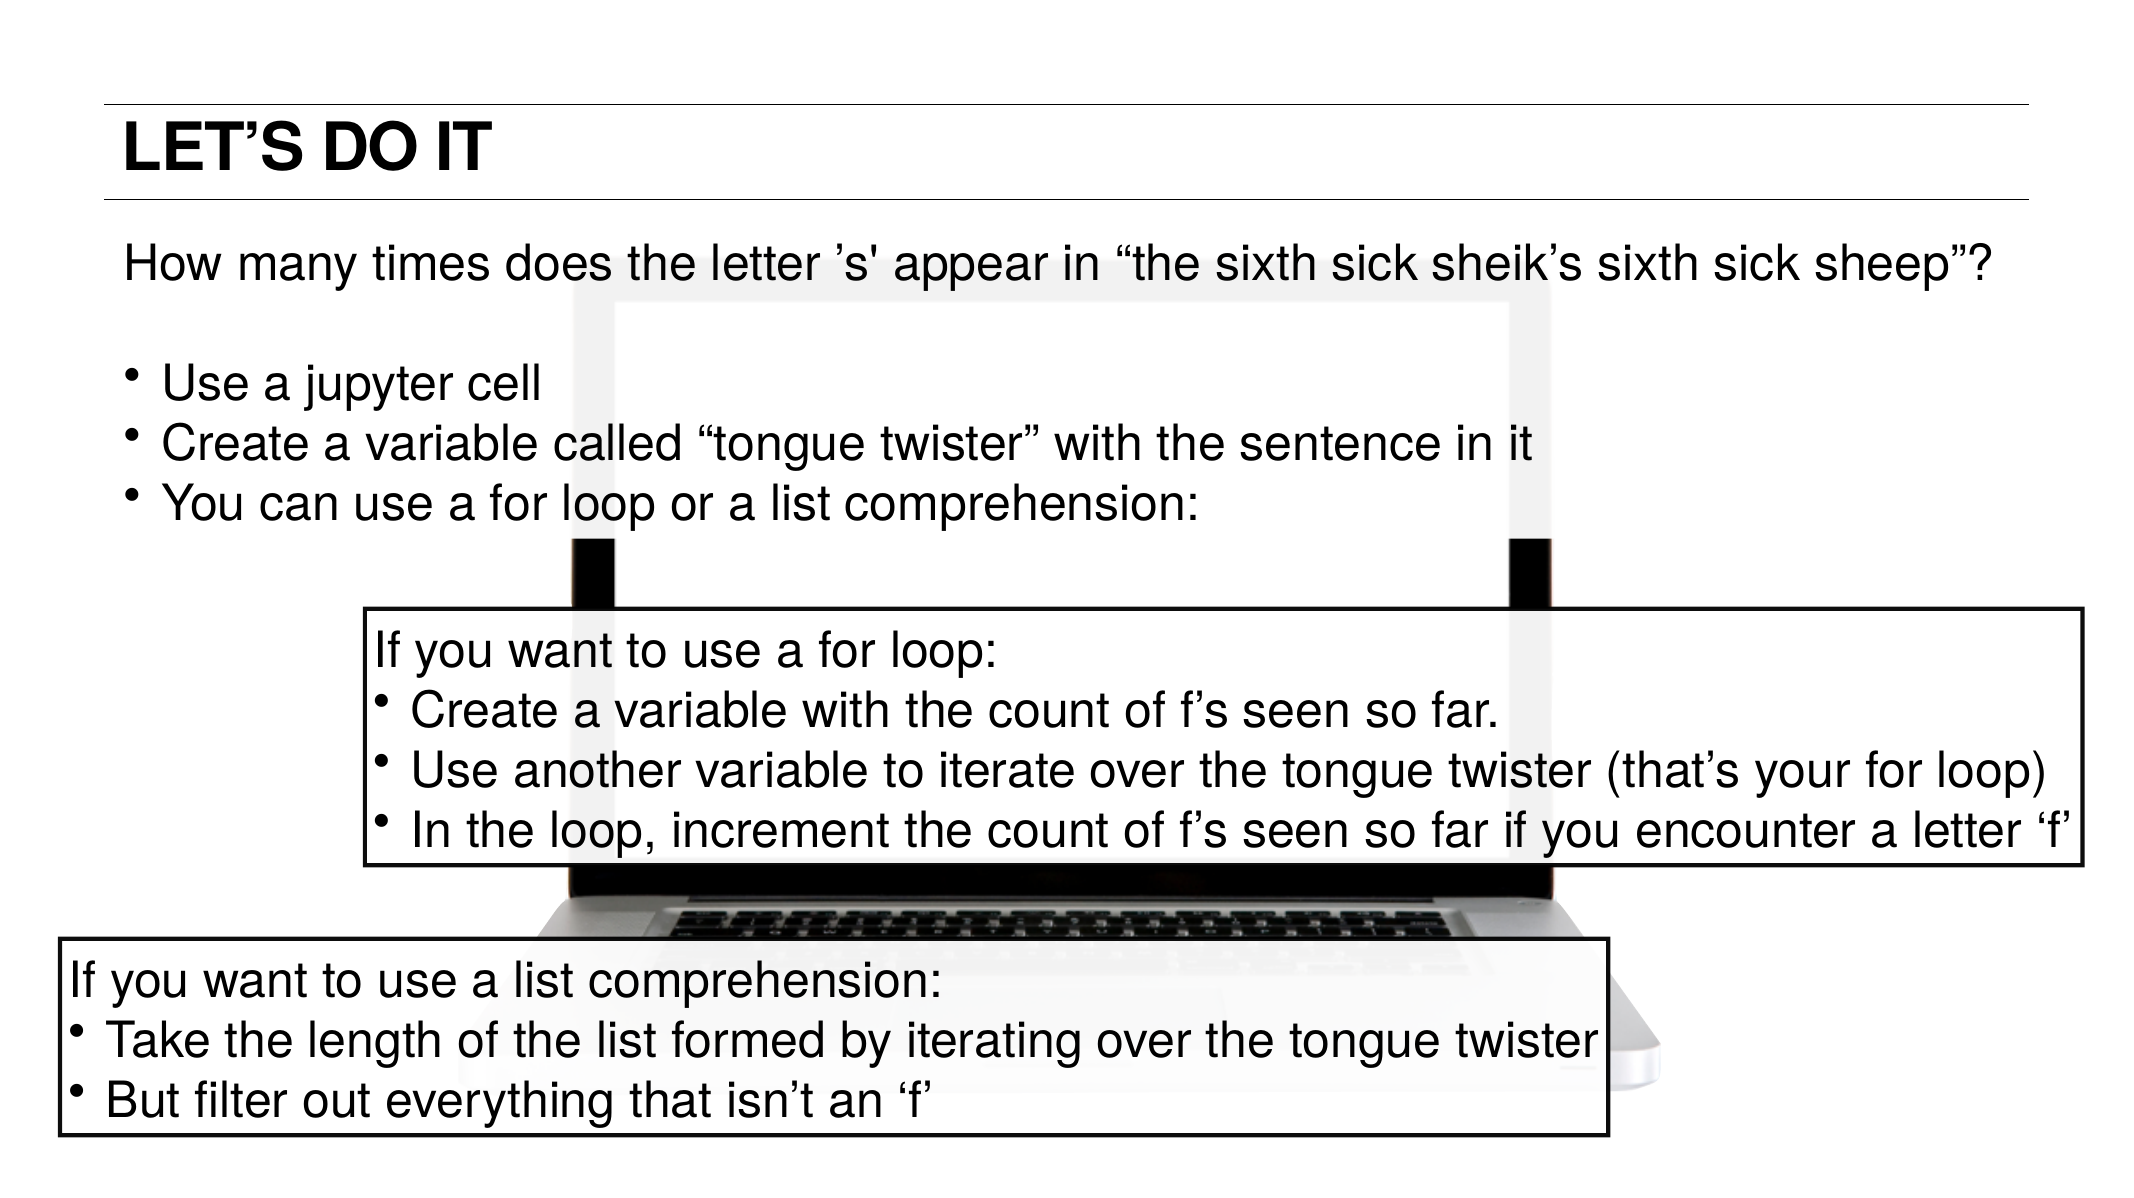

Let’s DO IT
How many times does the letter ’s' appear in “the sixth sick sheik’s sixth sick sheep”?

Use a jupyter cell
Create a variable called “tongue twister” with the sentence in it
You can use a for loop or a list comprehension:

If you want to use a for loop:
Create a variable with the count of f’s seen so far.
Use another variable to iterate over the tongue twister (that’s your for loop)
In the loop, increment the count of f’s seen so far if you encounter a letter ‘f’
If you want to use a list comprehension:
Take the length of the list formed by iterating over the tongue twister
But filter out everything that isn’t an ‘f’